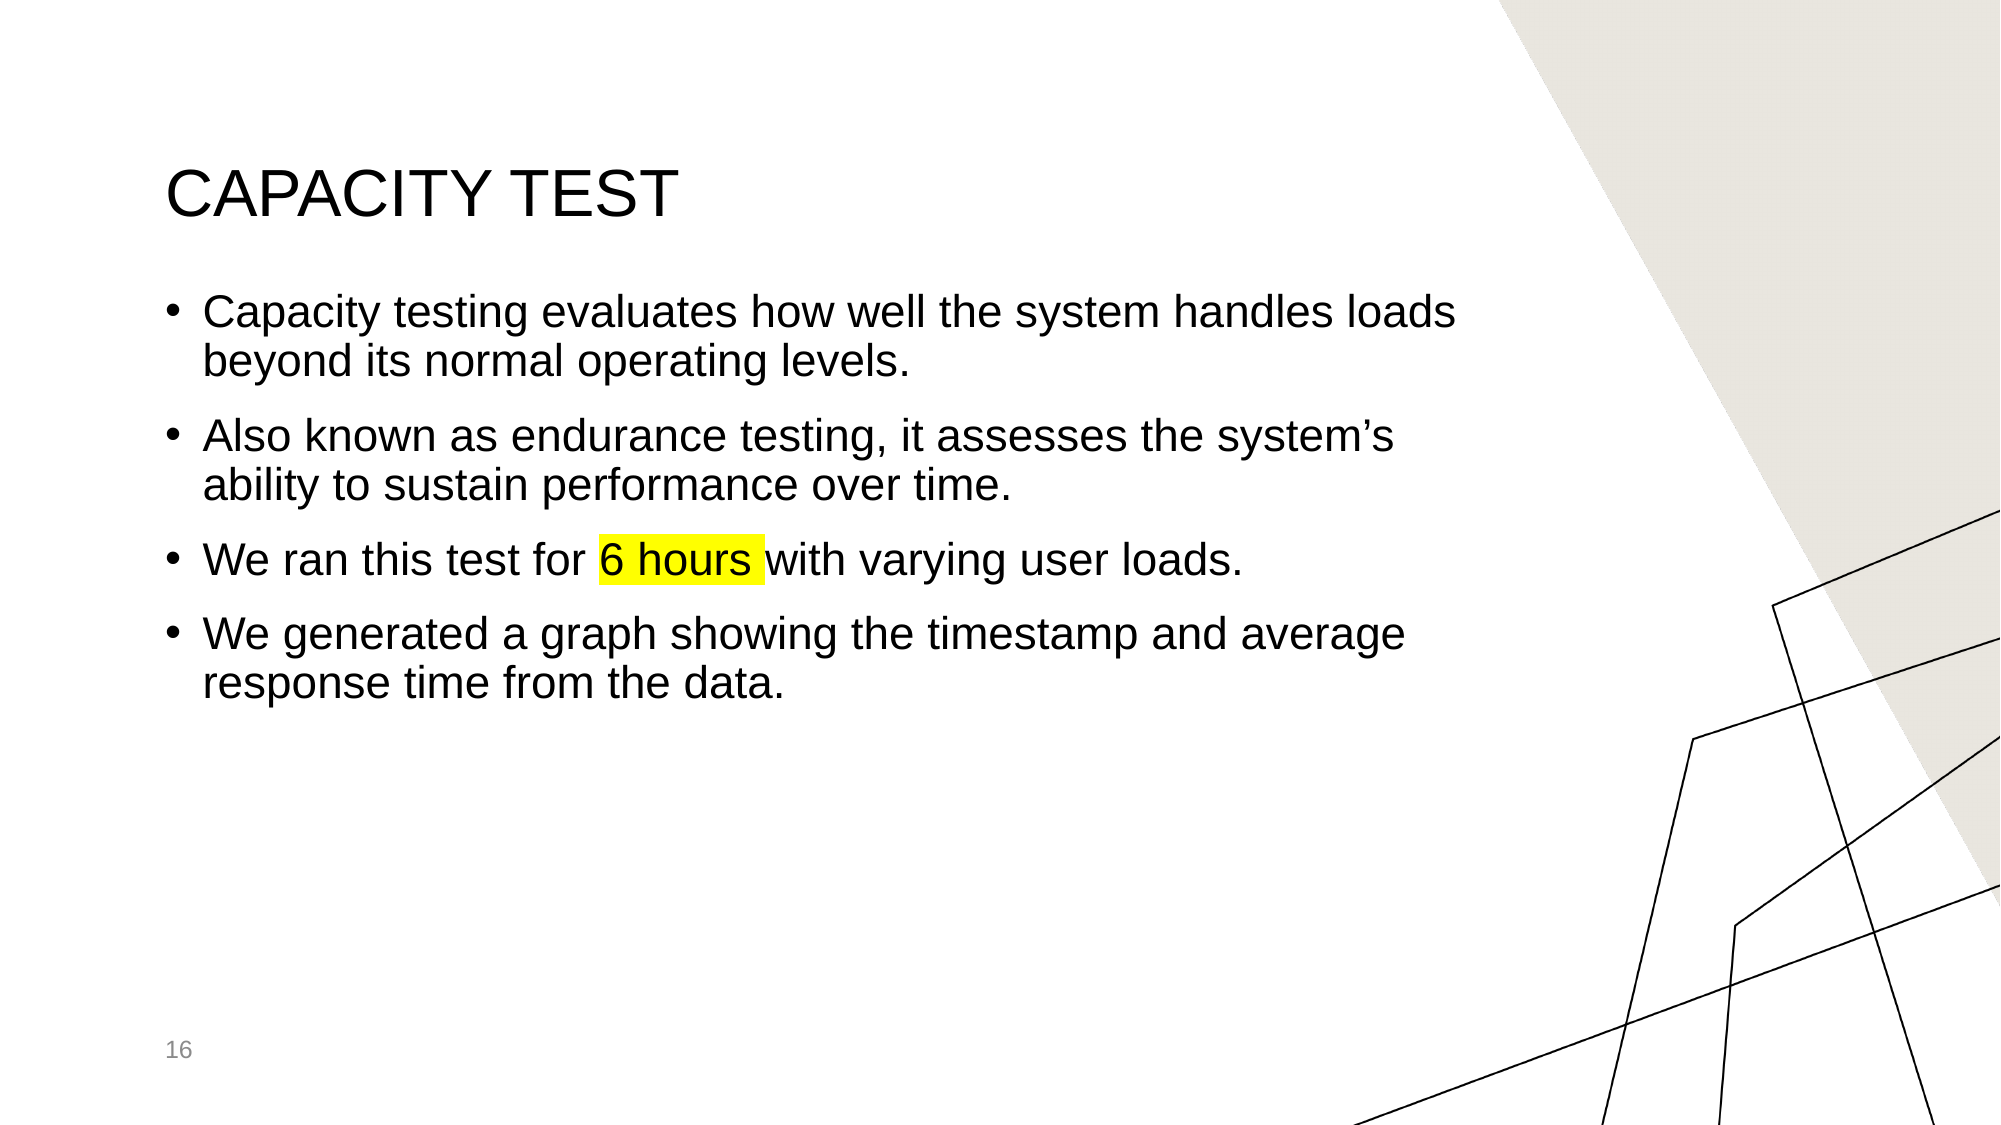

# Capacity Test
Capacity testing evaluates how well the system handles loads beyond its normal operating levels.
Also known as endurance testing, it assesses the system’s ability to sustain performance over time.
We ran this test for 6 hours with varying user loads.
We generated a graph showing the timestamp and average response time from the data.

16